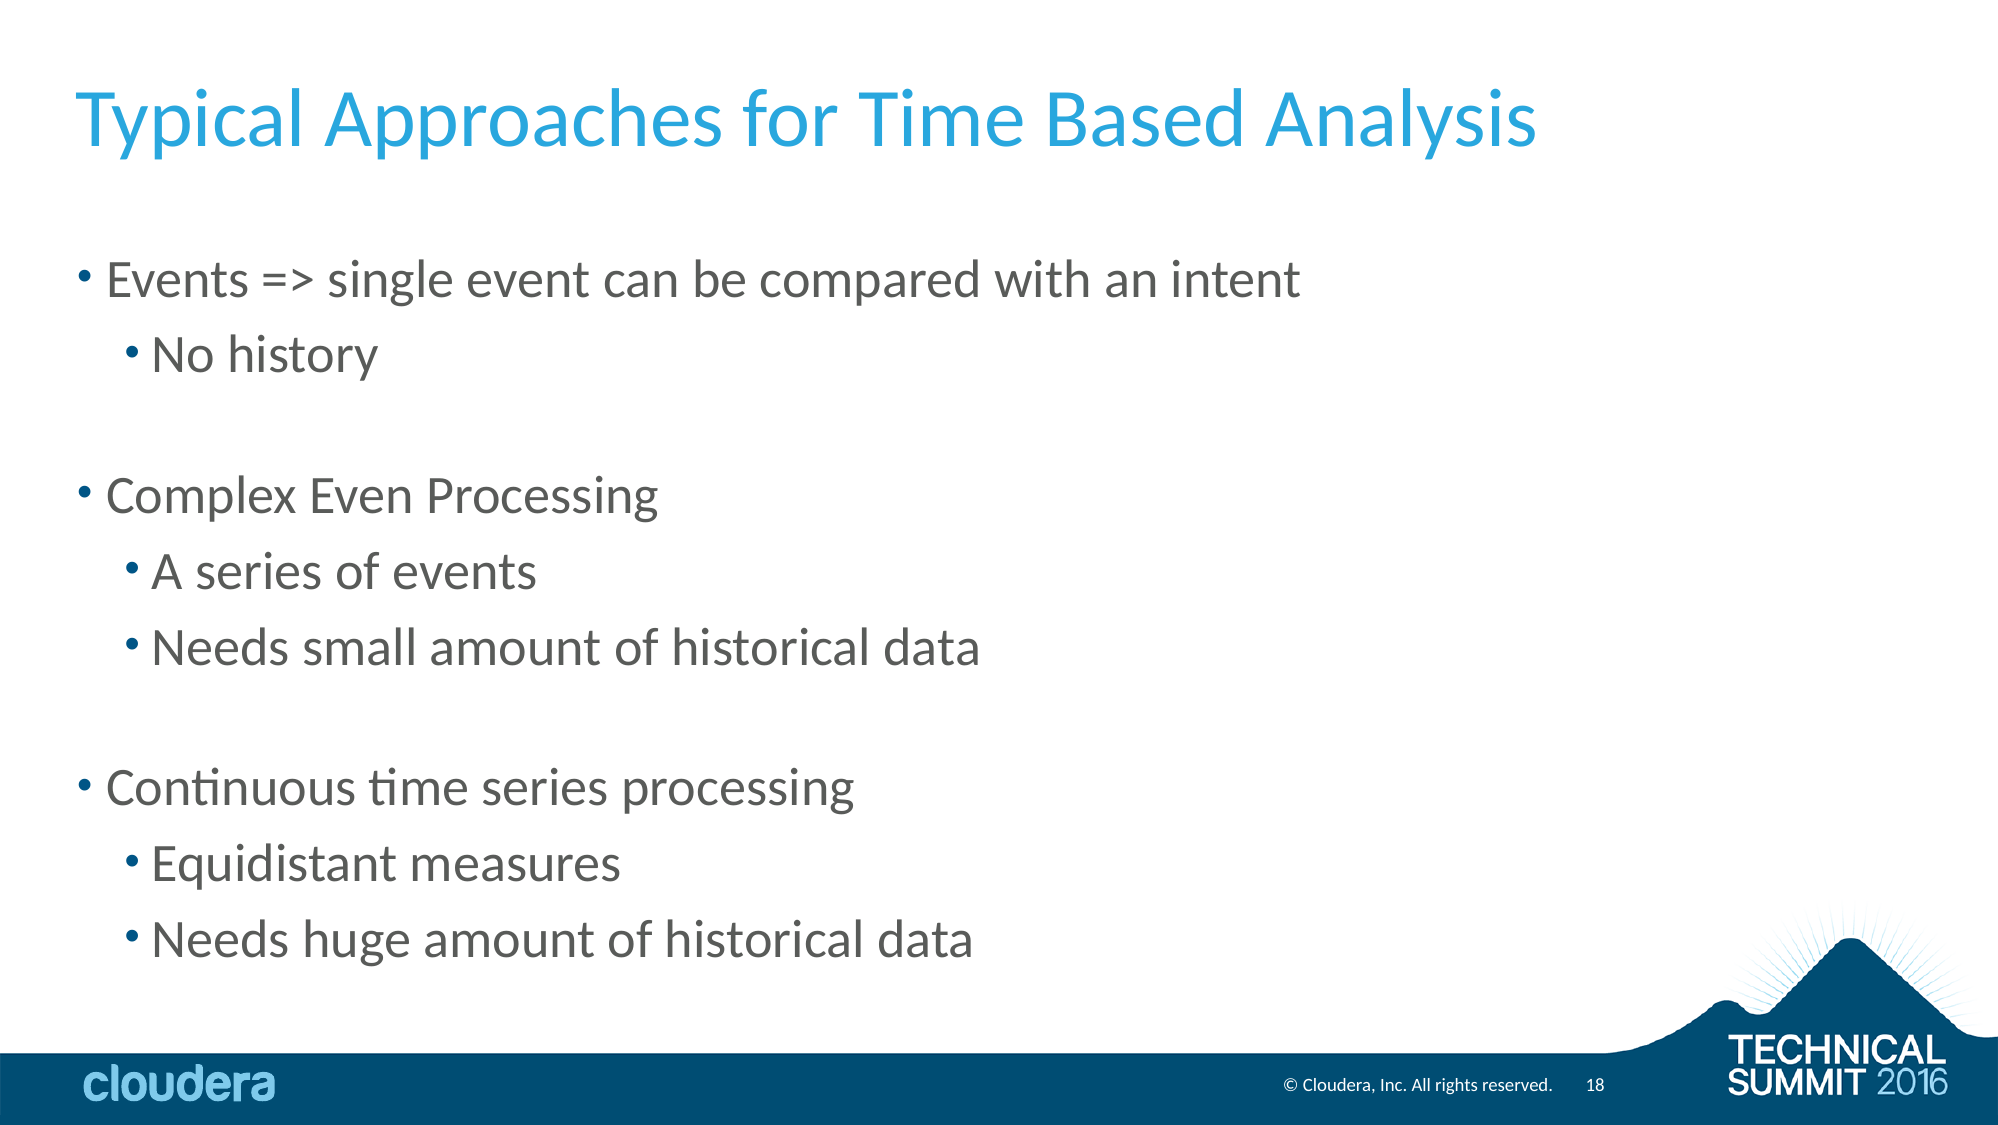

# Typical Approaches for Time Based Analysis
Events => single event can be compared with an intent
No history
Complex Even Processing
A series of events
Needs small amount of historical data
Continuous time series processing
Equidistant measures
Needs huge amount of historical data